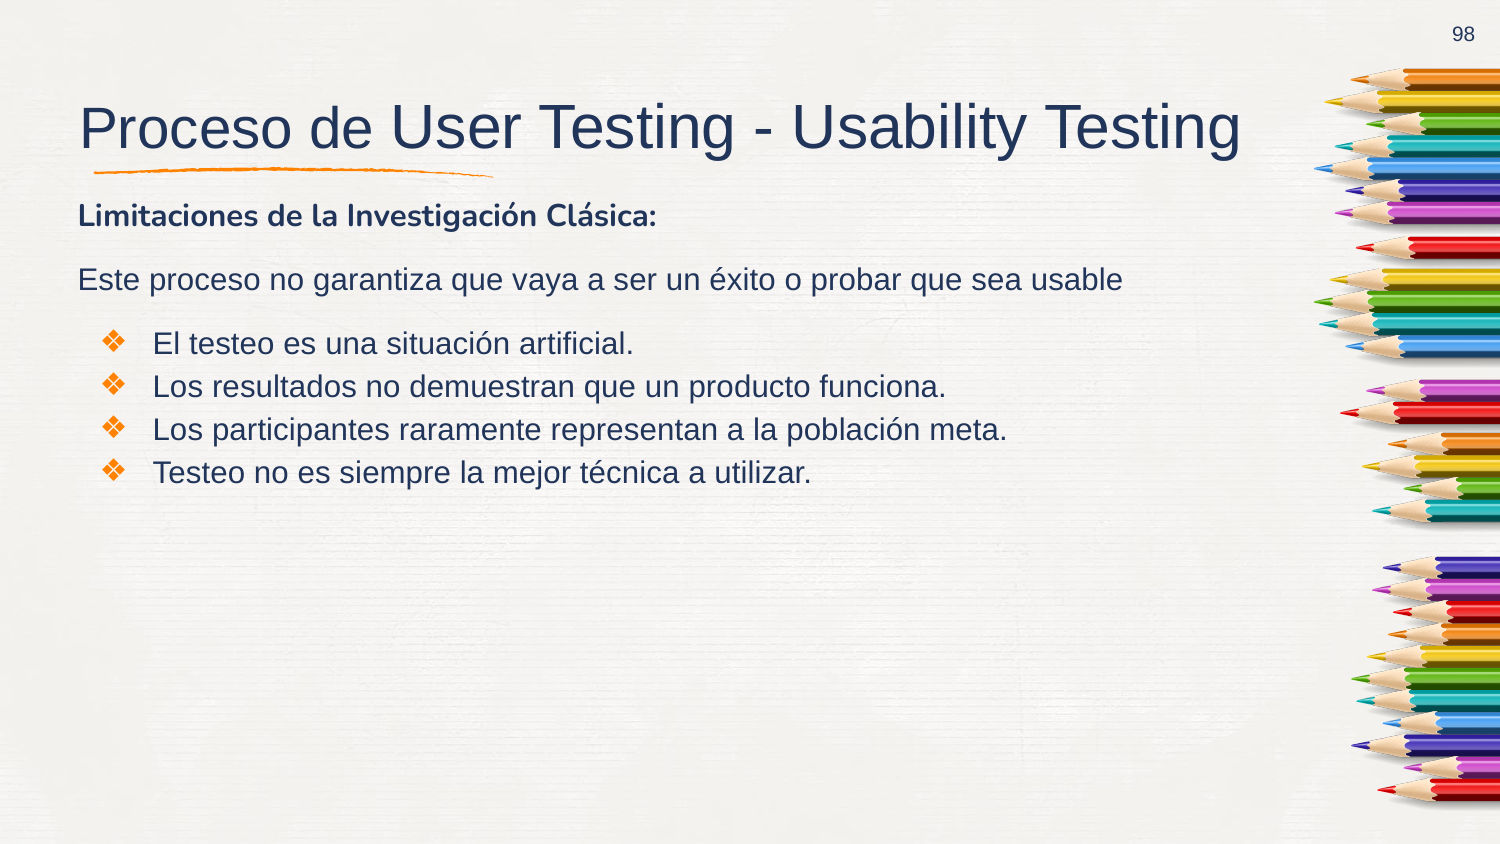

# Proceso de User Testing - Usability Testing
98
Limitaciones de la Investigación Clásica:
Este proceso no garantiza que vaya a ser un éxito o probar que sea usable
El testeo es una situación artificial.
Los resultados no demuestran que un producto funciona.
Los participantes raramente representan a la población meta.
Testeo no es siempre la mejor técnica a utilizar.